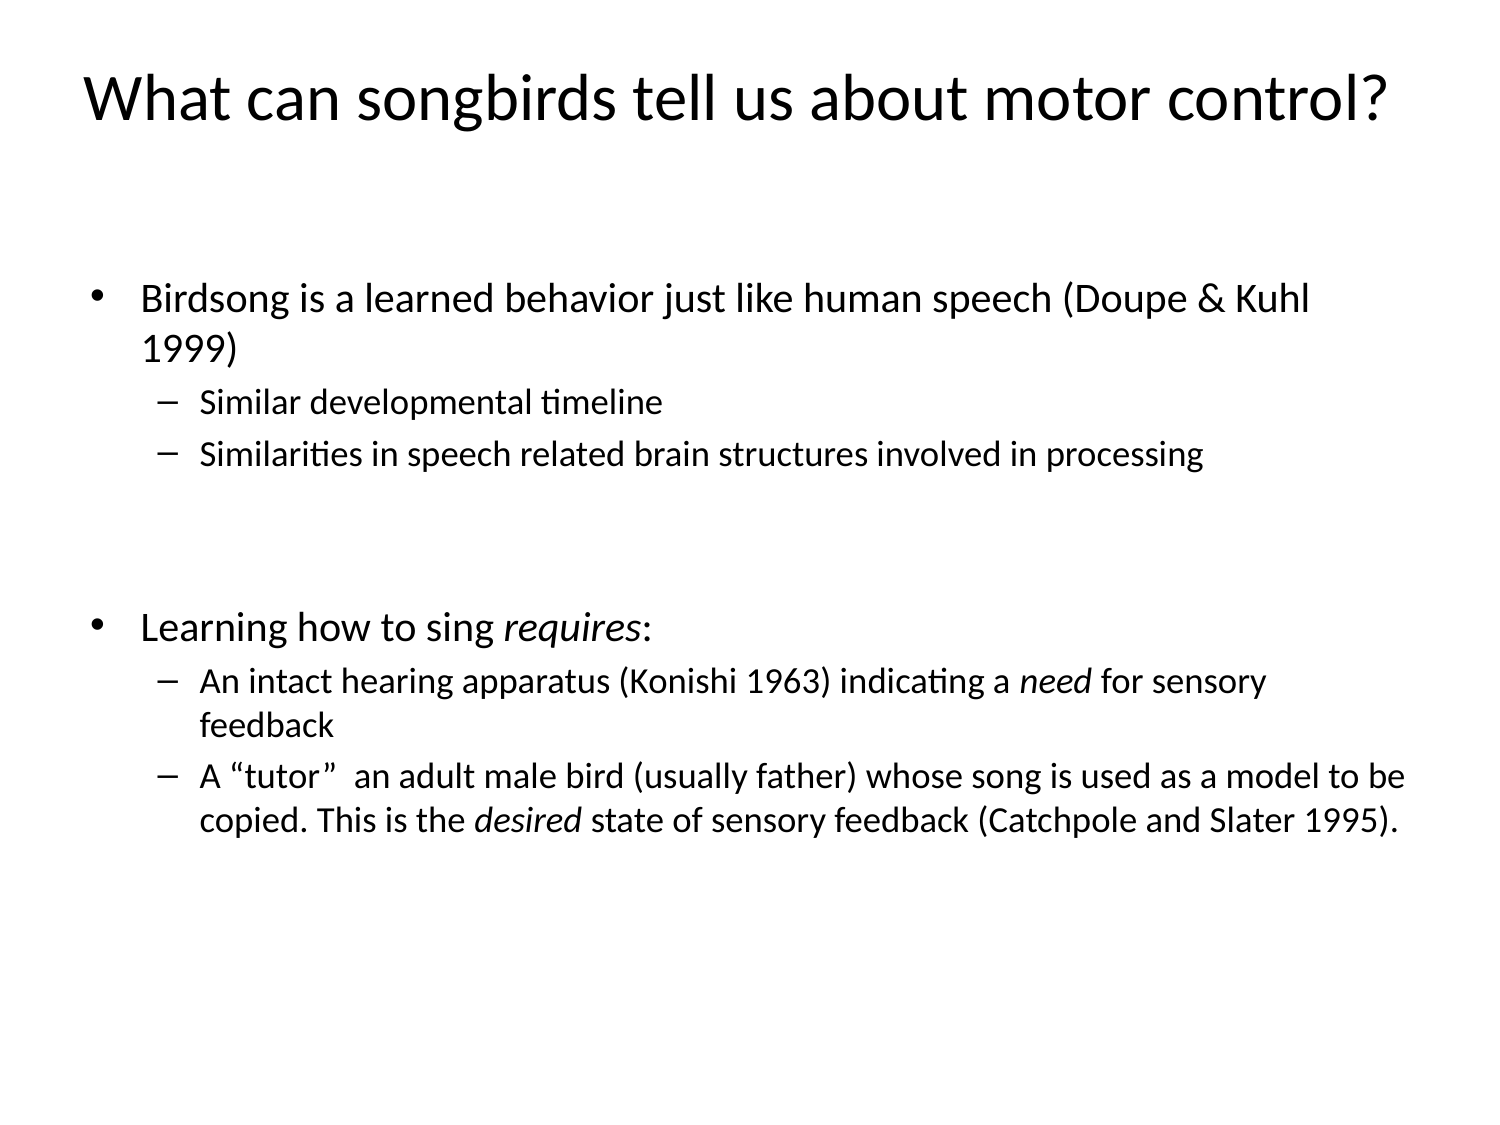

# What can songbirds tell us about motor control?
Birdsong is a learned behavior just like human speech (Doupe & Kuhl 1999)
Similar developmental timeline
Similarities in speech related brain structures involved in processing

Learning how to sing requires:
An intact hearing apparatus (Konishi 1963) indicating a need for sensory feedback
A “tutor”  an adult male bird (usually father) whose song is used as a model to be copied. This is the desired state of sensory feedback (Catchpole and Slater 1995).